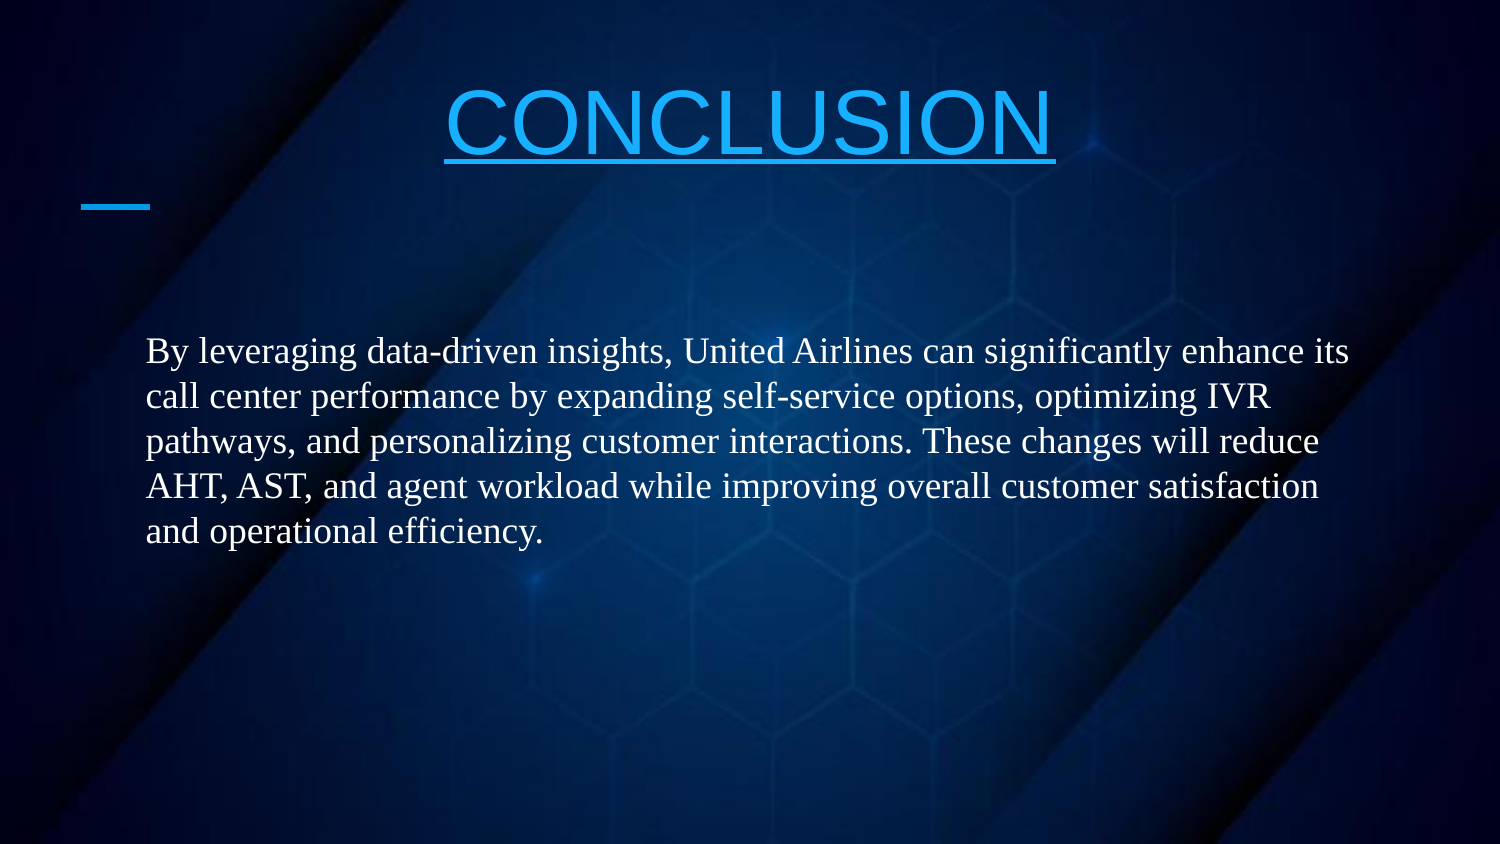

# CONCLUSION
By leveraging data-driven insights, United Airlines can significantly enhance its call center performance by expanding self-service options, optimizing IVR pathways, and personalizing customer interactions. These changes will reduce AHT, AST, and agent workload while improving overall customer satisfaction and operational efficiency.